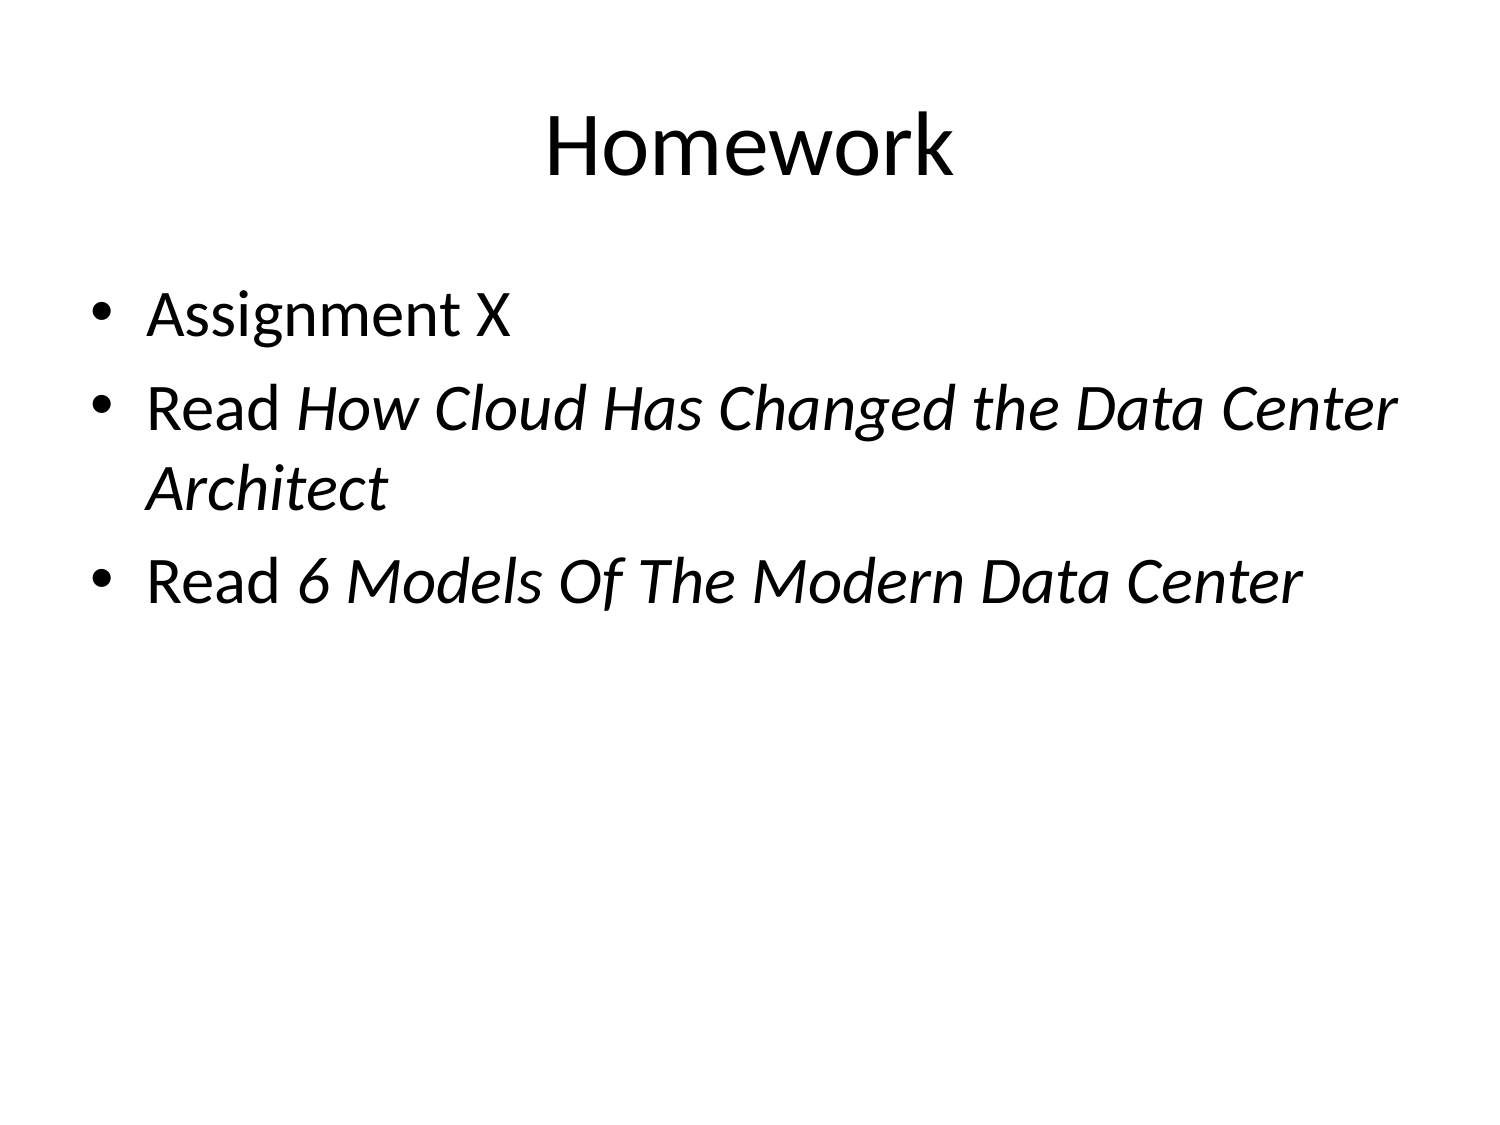

# Homework
Assignment X
Read How Cloud Has Changed the Data Center Architect
Read 6 Models Of The Modern Data Center